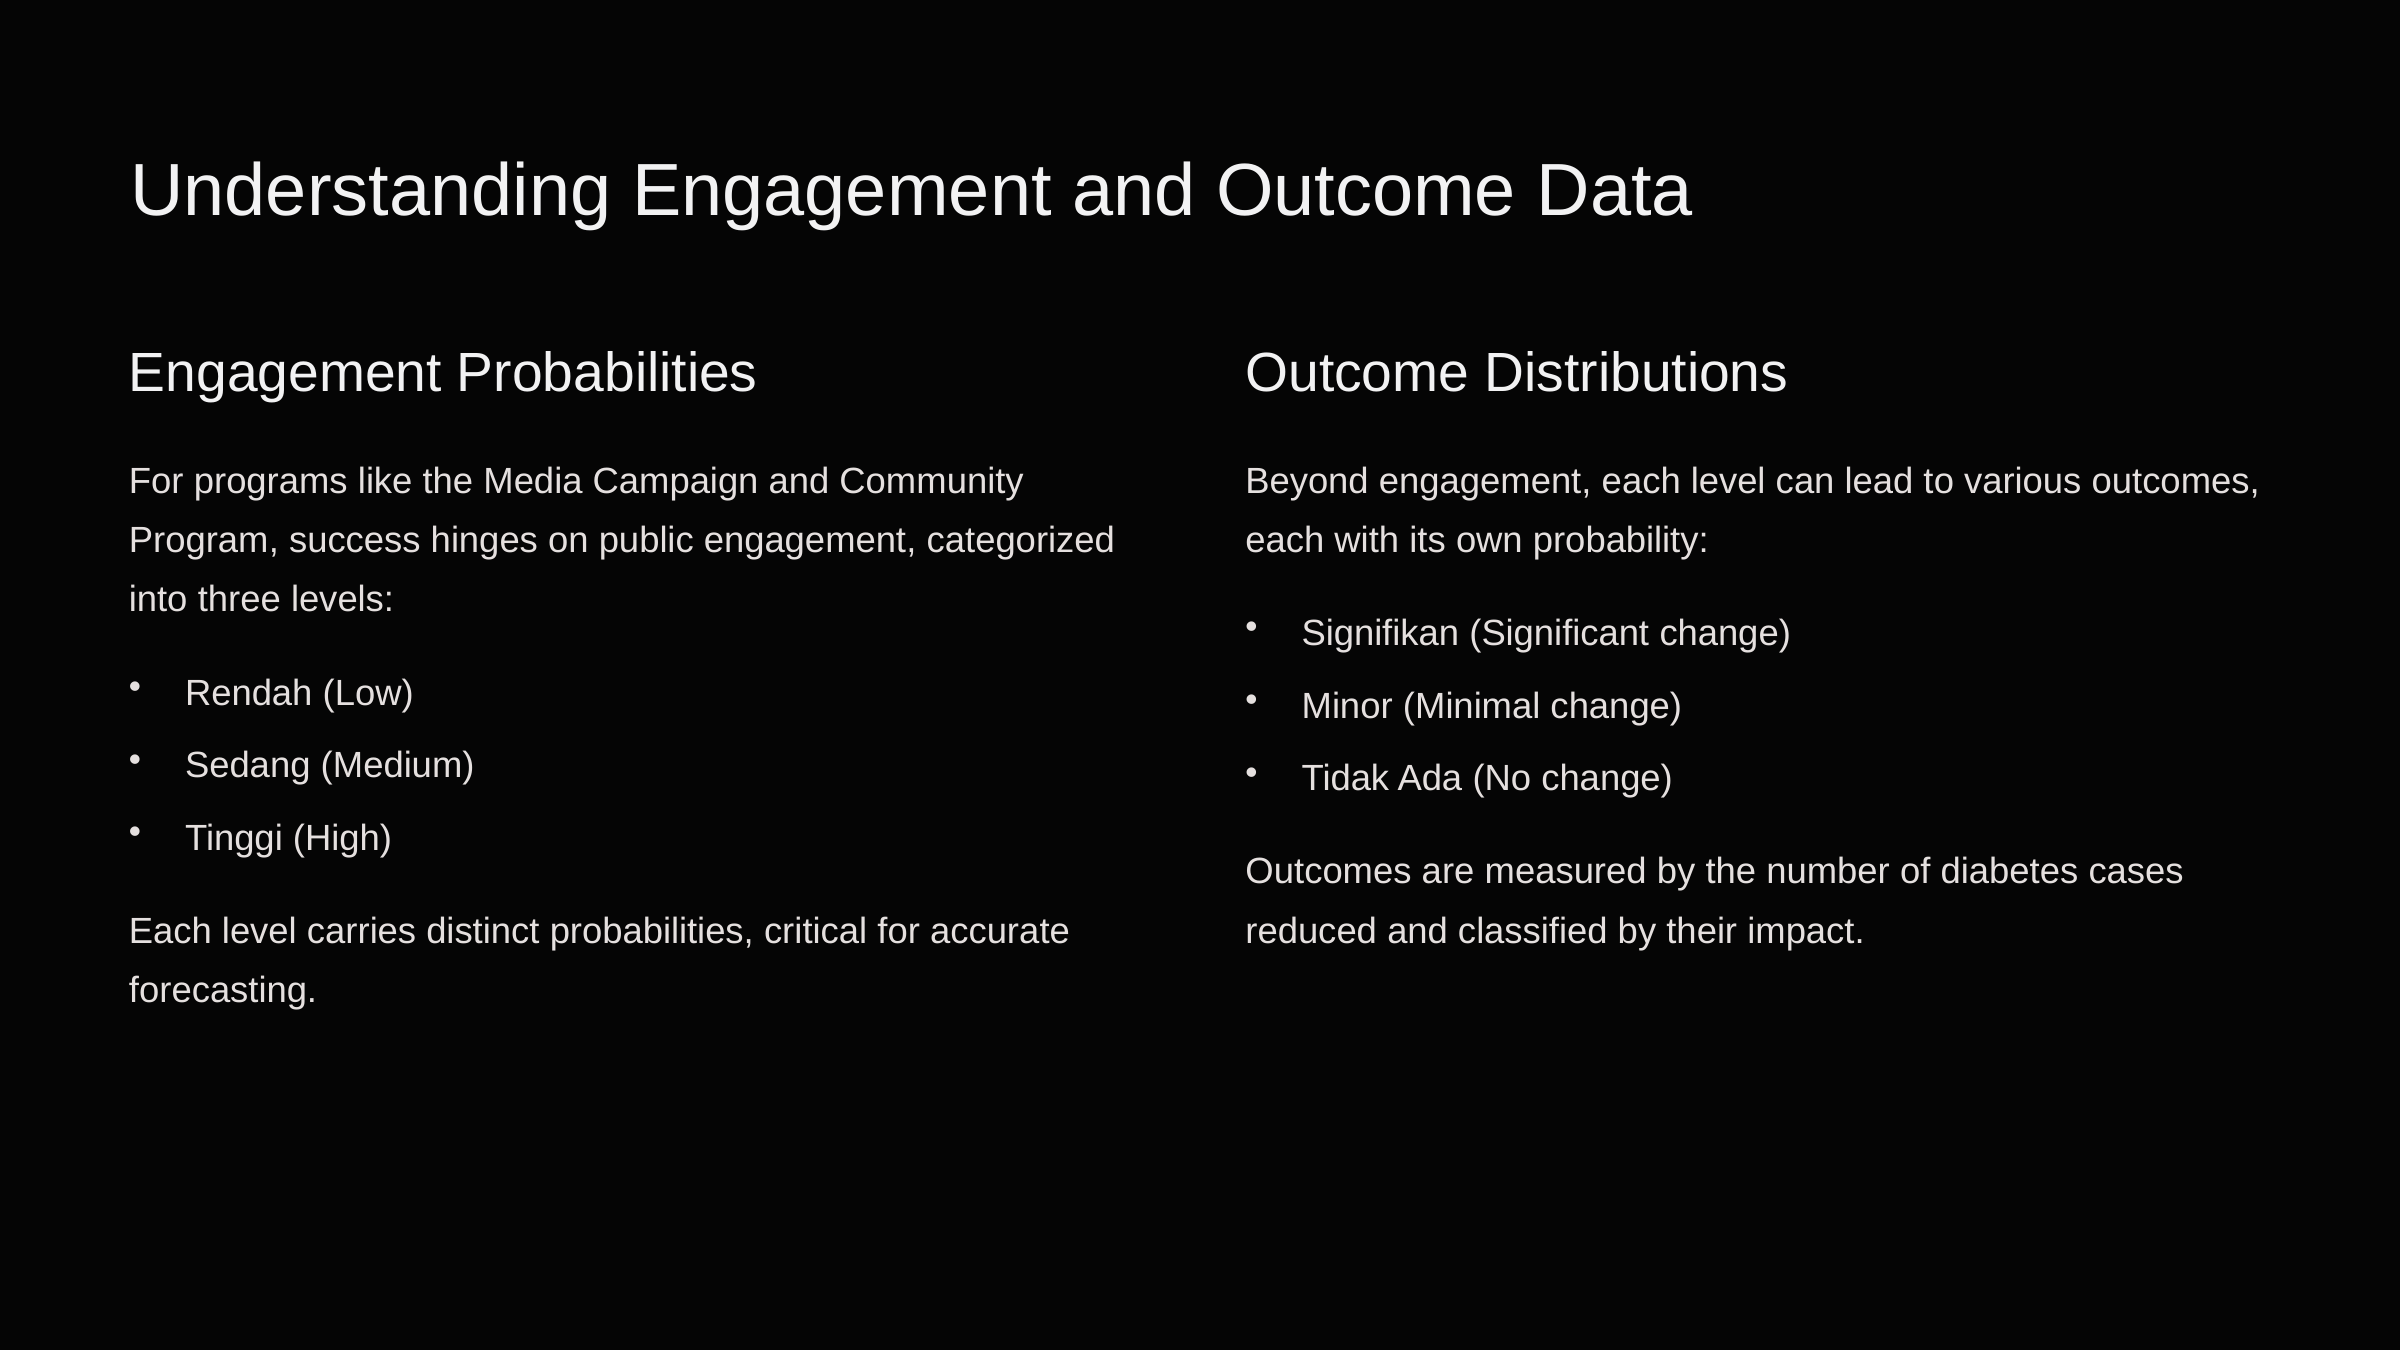

Understanding Engagement and Outcome Data

Engagement Probabilities
Outcome Distributions
For programs like the Media Campaign and Community Program, success hinges on public engagement, categorized into three levels:
Beyond engagement, each level can lead to various outcomes, each with its own probability:
Signifikan (Significant change)
Rendah (Low)
Minor (Minimal change)
Sedang (Medium)
Tidak Ada (No change)
Tinggi (High)
Outcomes are measured by the number of diabetes cases reduced and classified by their impact.
Each level carries distinct probabilities, critical for accurate forecasting.